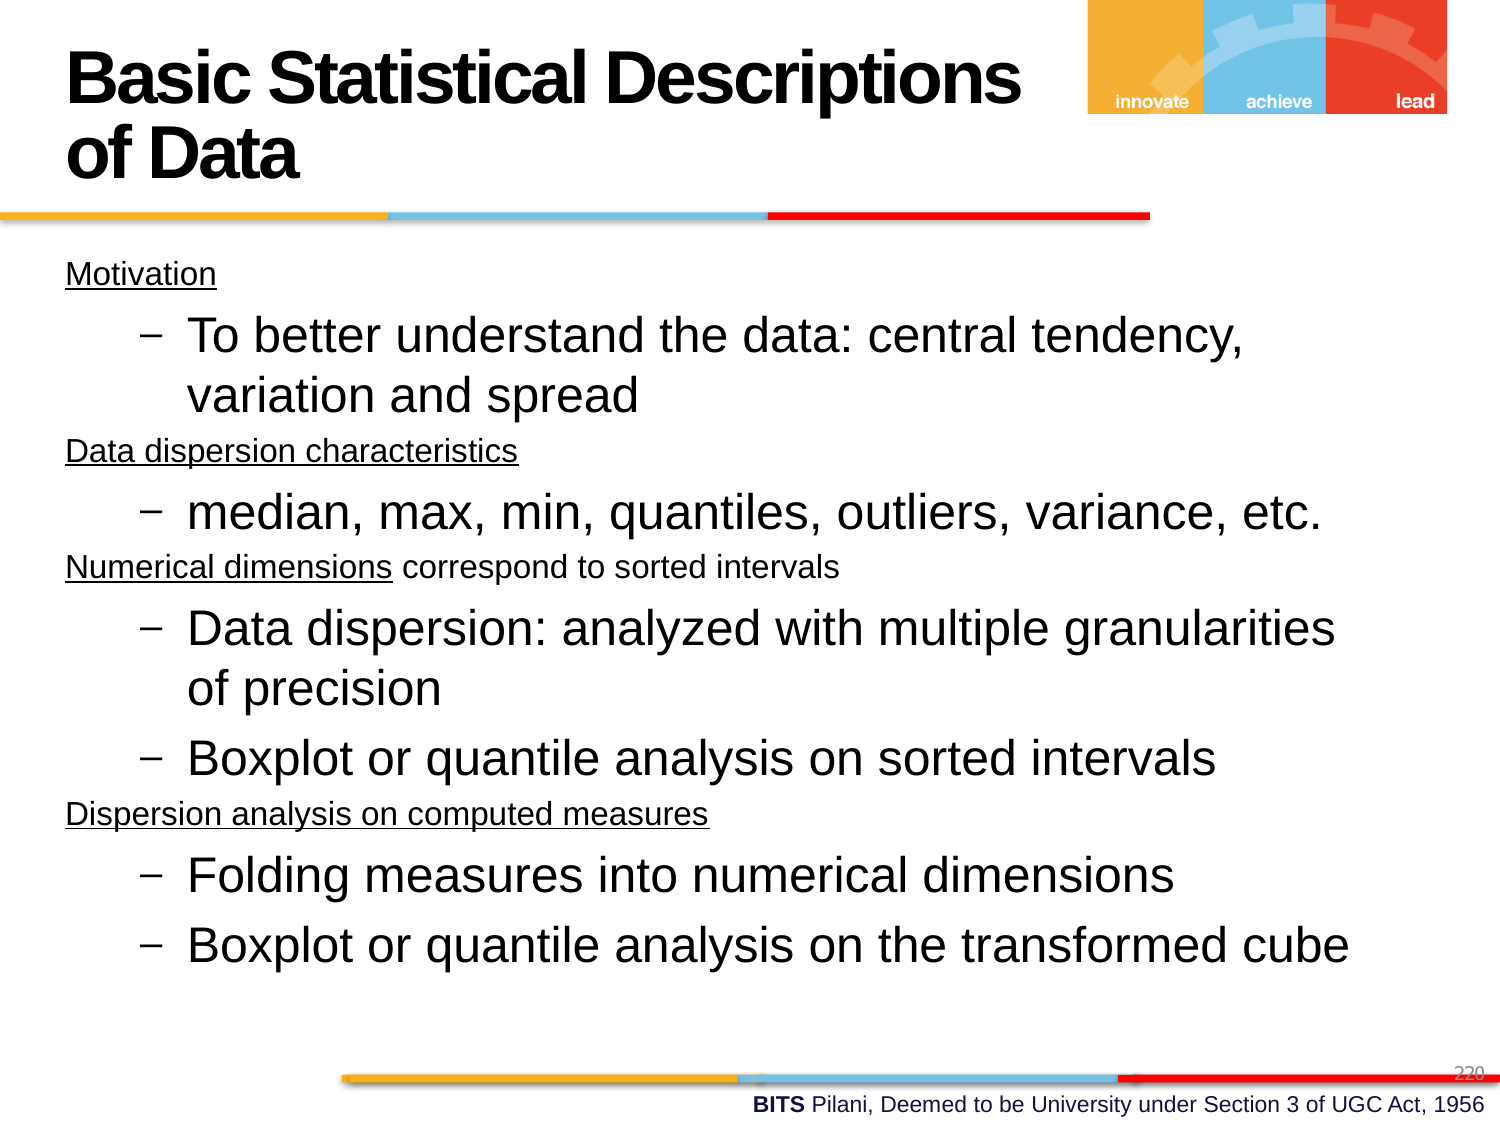

Basic Statistical Descriptions of Data
Motivation
To better understand the data: central tendency, variation and spread
Data dispersion characteristics
median, max, min, quantiles, outliers, variance, etc.
Numerical dimensions correspond to sorted intervals
Data dispersion: analyzed with multiple granularities of precision
Boxplot or quantile analysis on sorted intervals
Dispersion analysis on computed measures
Folding measures into numerical dimensions
Boxplot or quantile analysis on the transformed cube
220